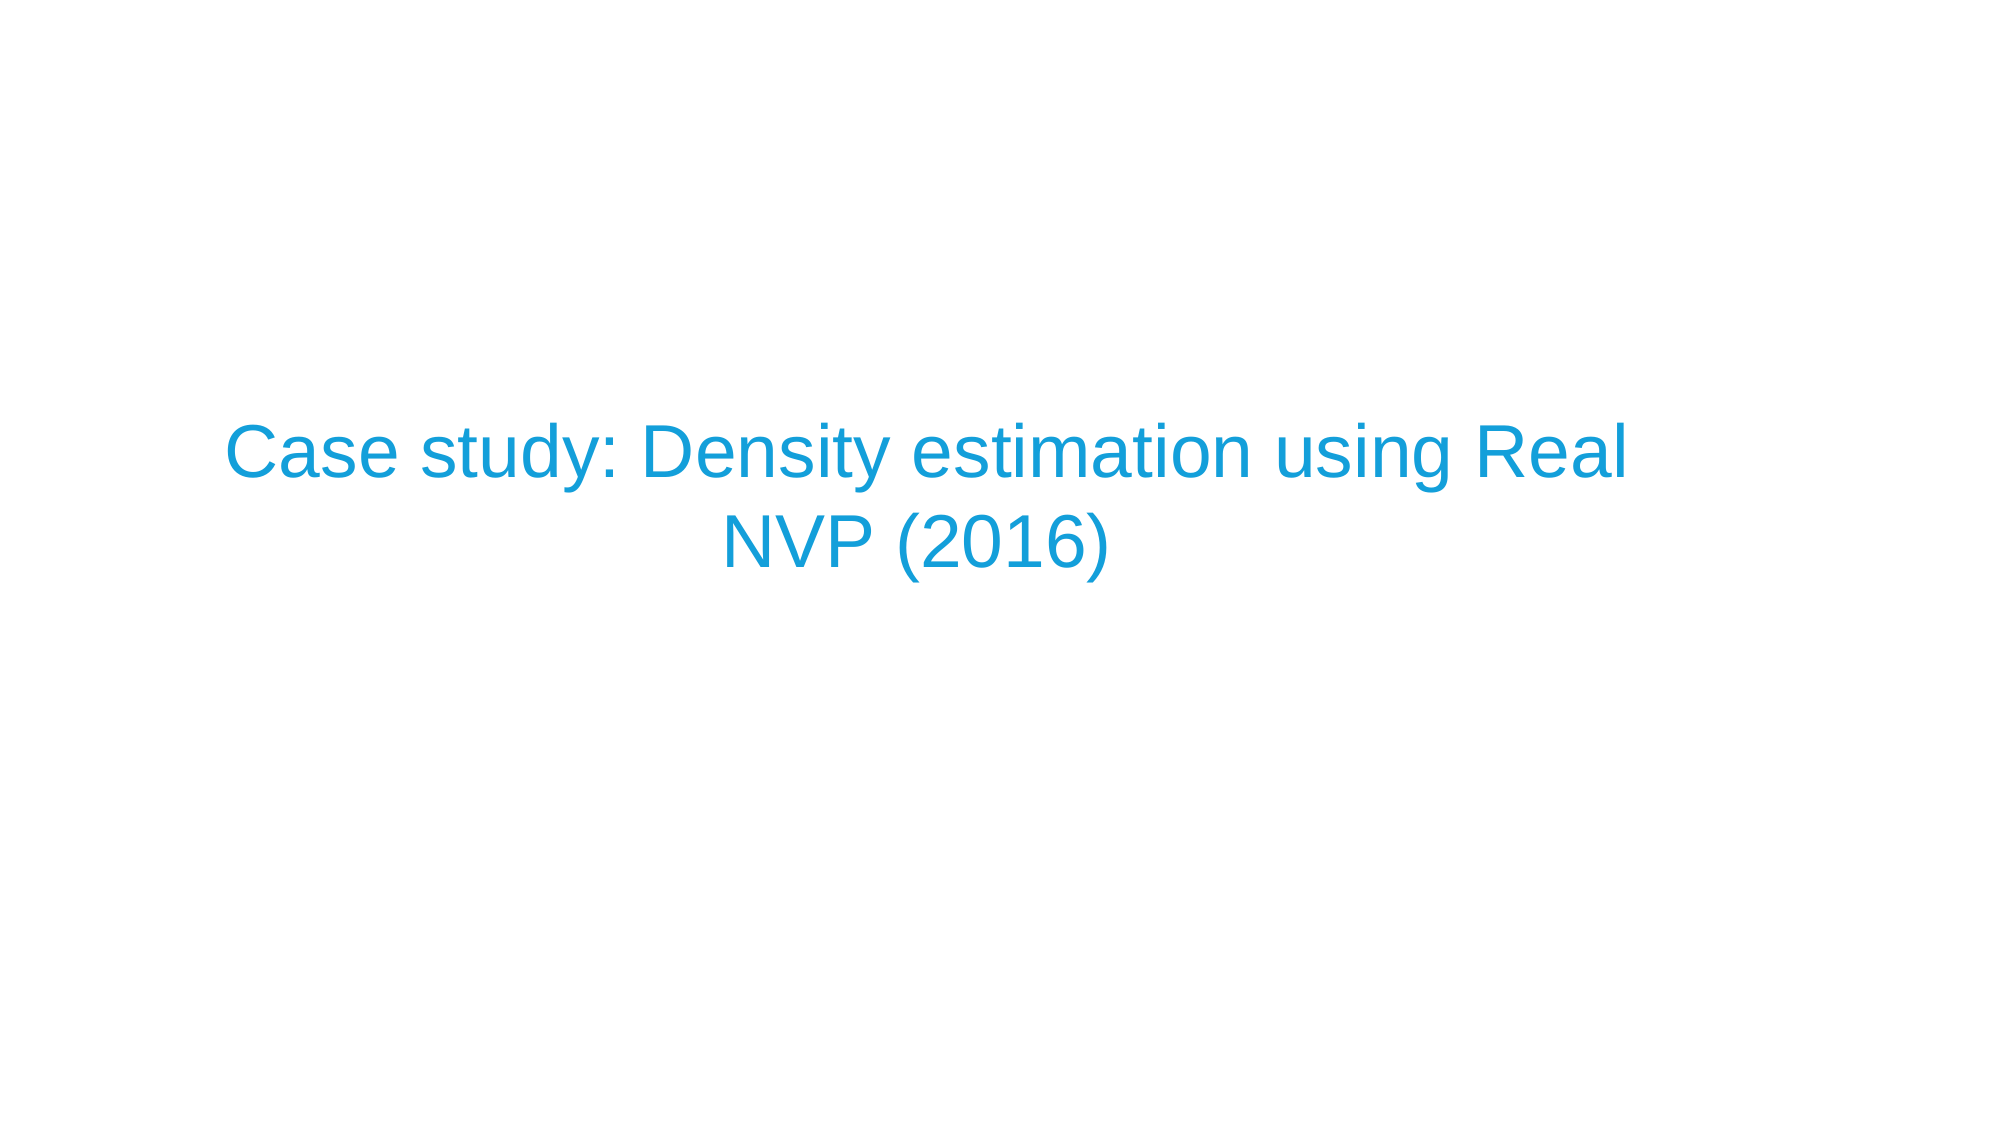

# Case study: Density estimation using Real NVP (2016)